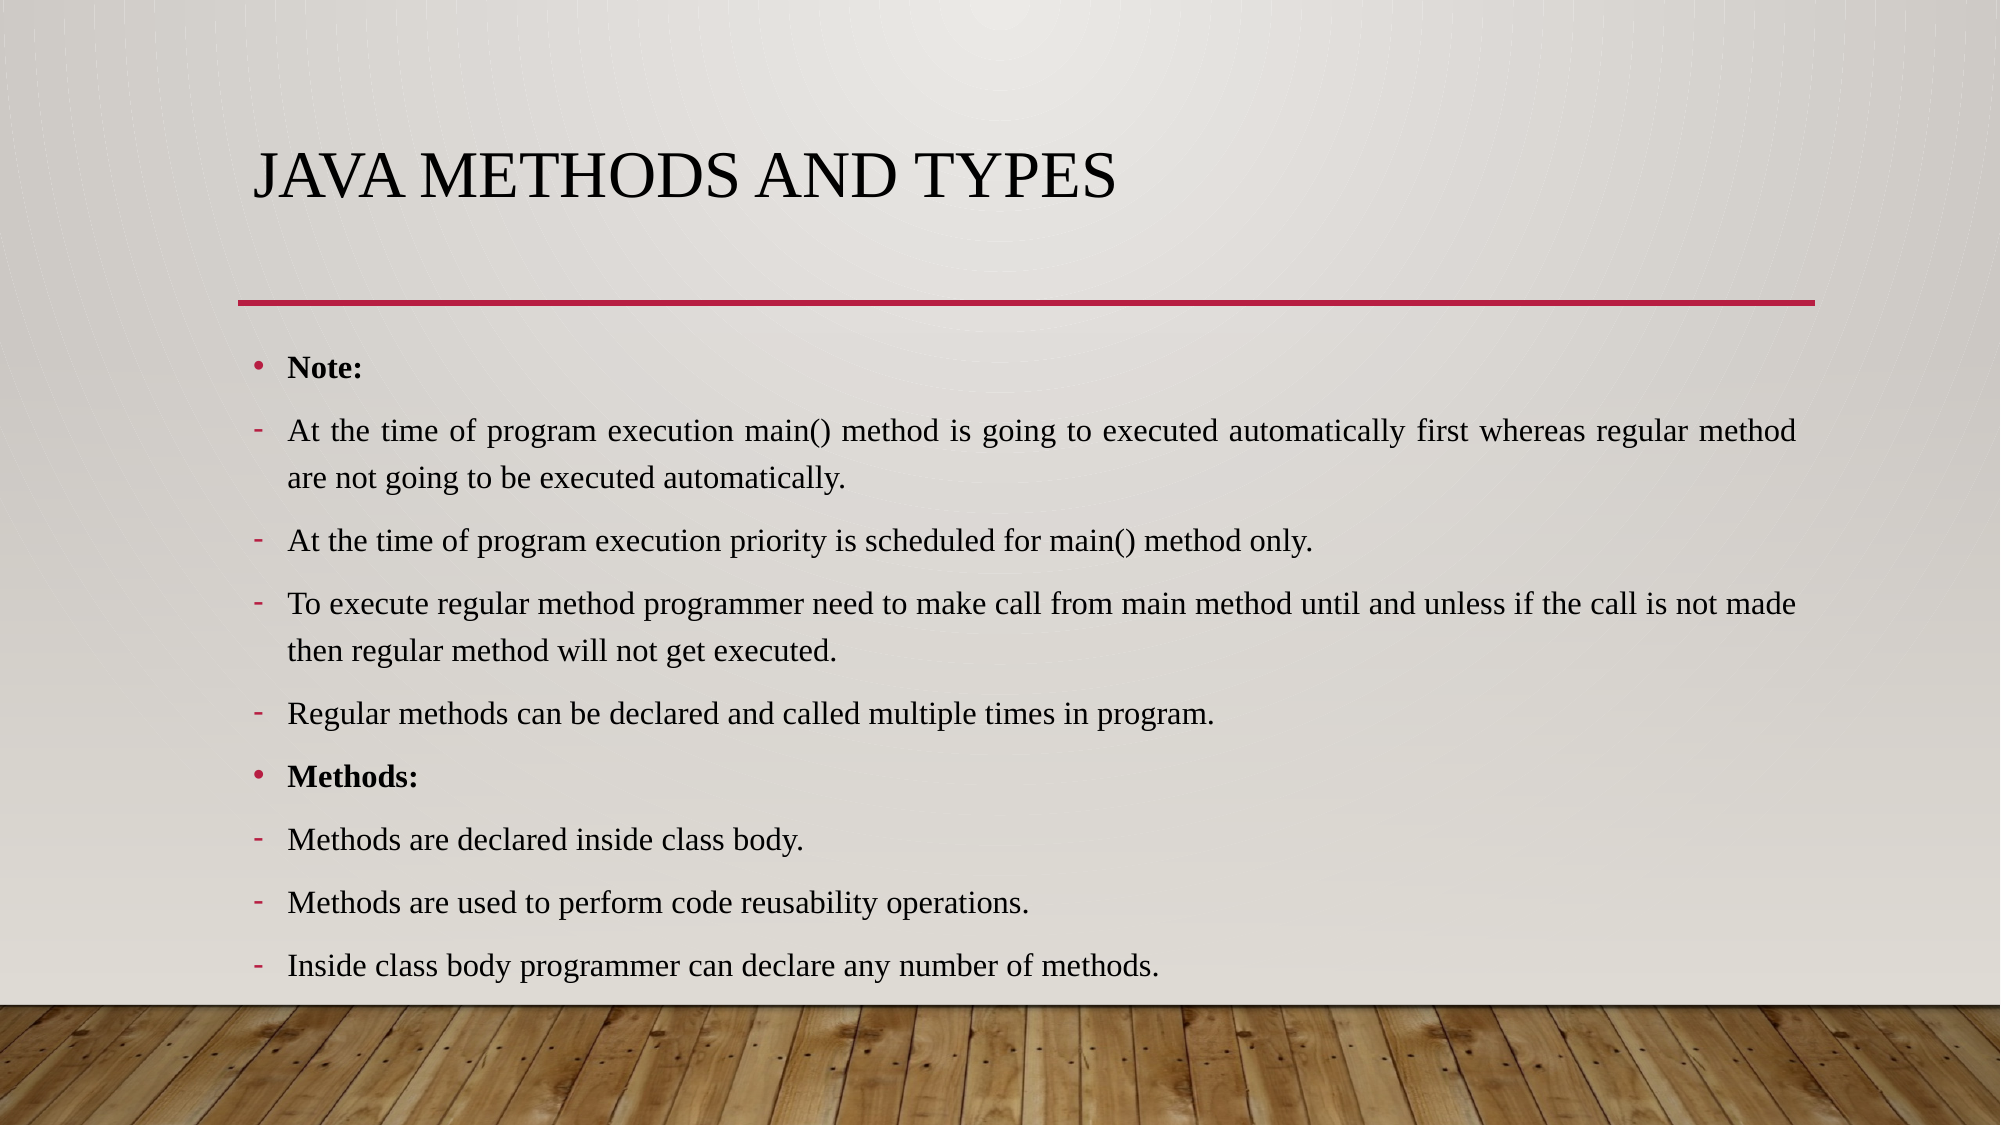

# Java methods and types
Note:
At the time of program execution main() method is going to executed automatically first whereas regular method are not going to be executed automatically.
At the time of program execution priority is scheduled for main() method only.
To execute regular method programmer need to make call from main method until and unless if the call is not made then regular method will not get executed.
Regular methods can be declared and called multiple times in program.
Methods:
Methods are declared inside class body.
Methods are used to perform code reusability operations.
Inside class body programmer can declare any number of methods.